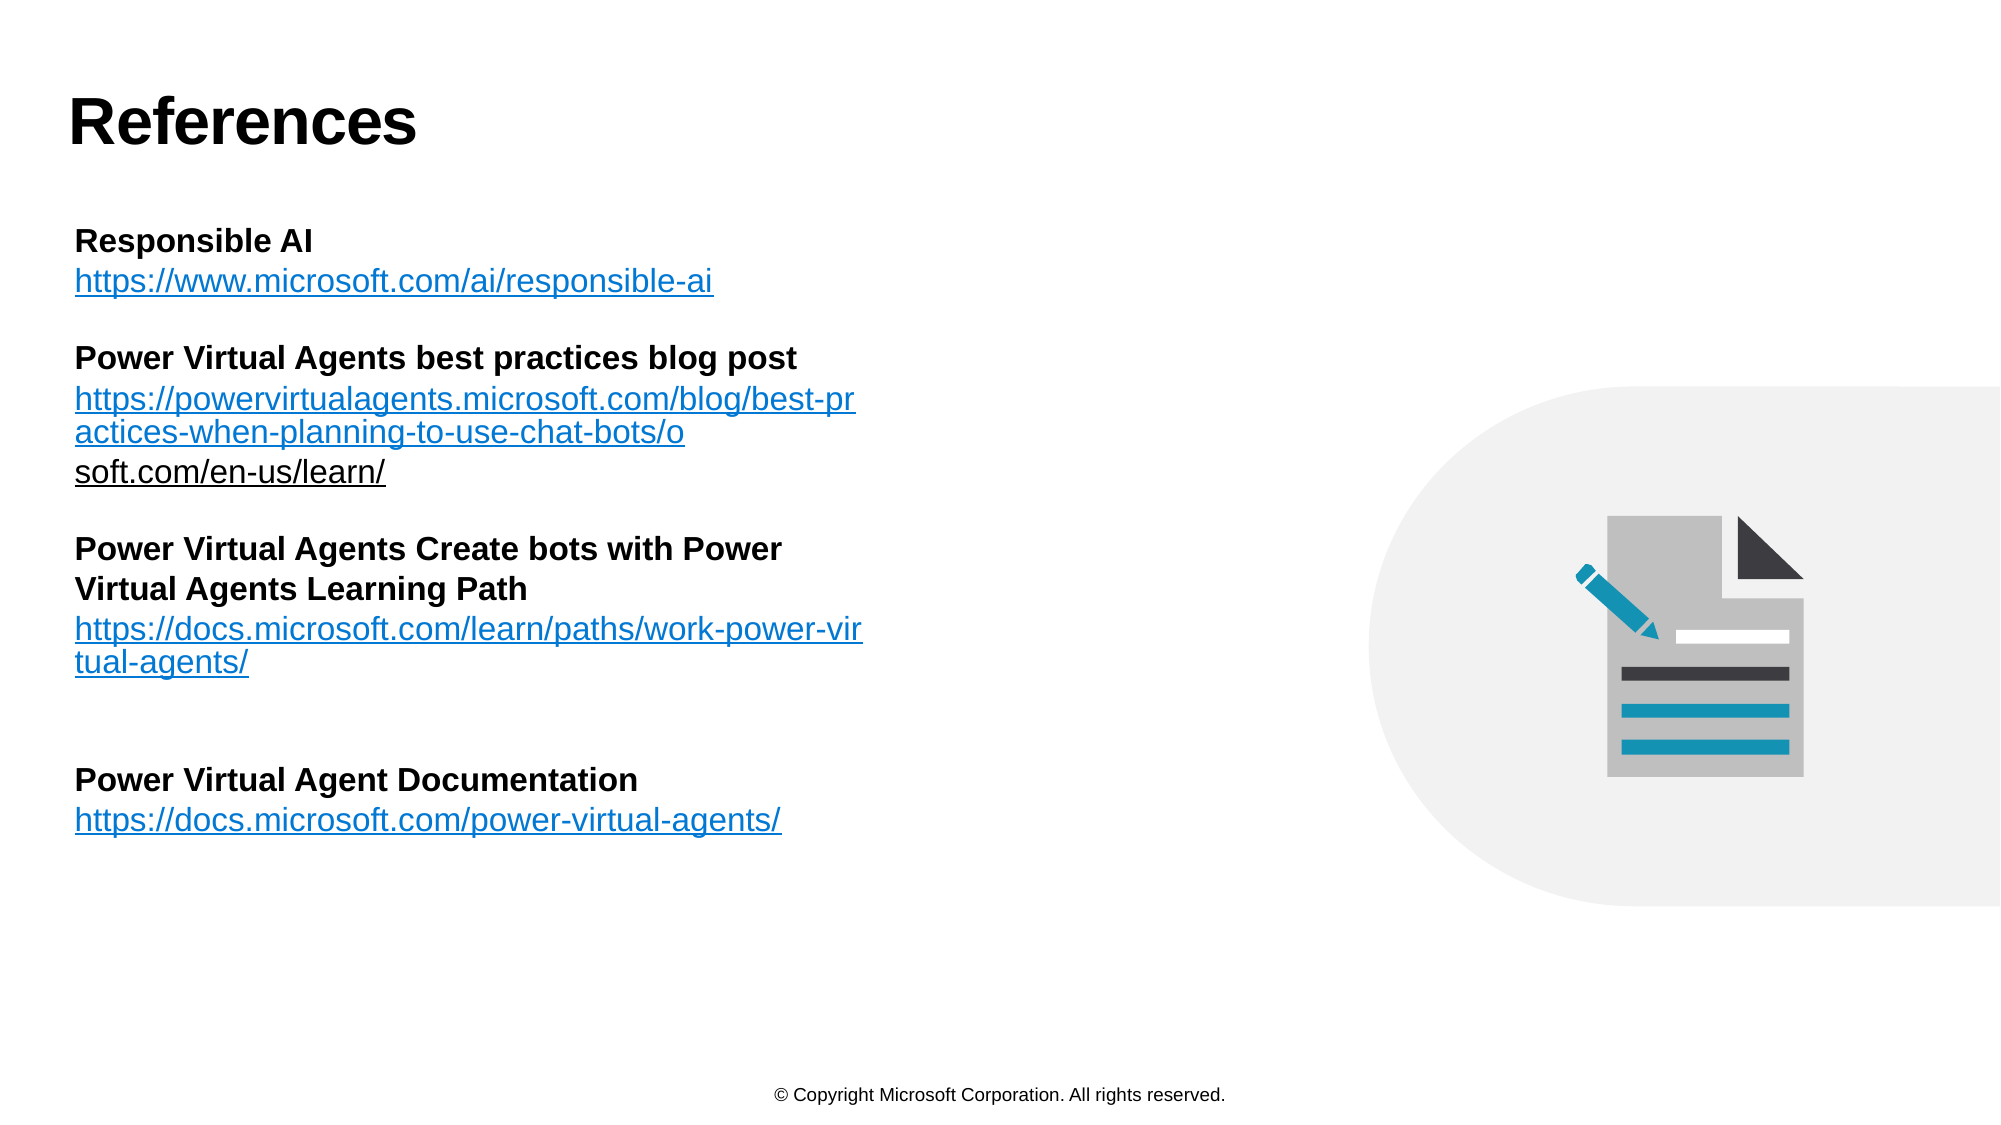

# References
Responsible AI
https://www.microsoft.com/ai/responsible-ai
Power Virtual Agents best practices blog post
https://powervirtualagents.microsoft.com/blog/best-practices-when-planning-to-use-chat-bots/osoft.com/en-us/learn/
Power Virtual Agents Create bots with Power Virtual Agents Learning Path
https://docs.microsoft.com/learn/paths/work-power-virtual-agents/
Power Virtual Agent Documentation
https://docs.microsoft.com/power-virtual-agents/